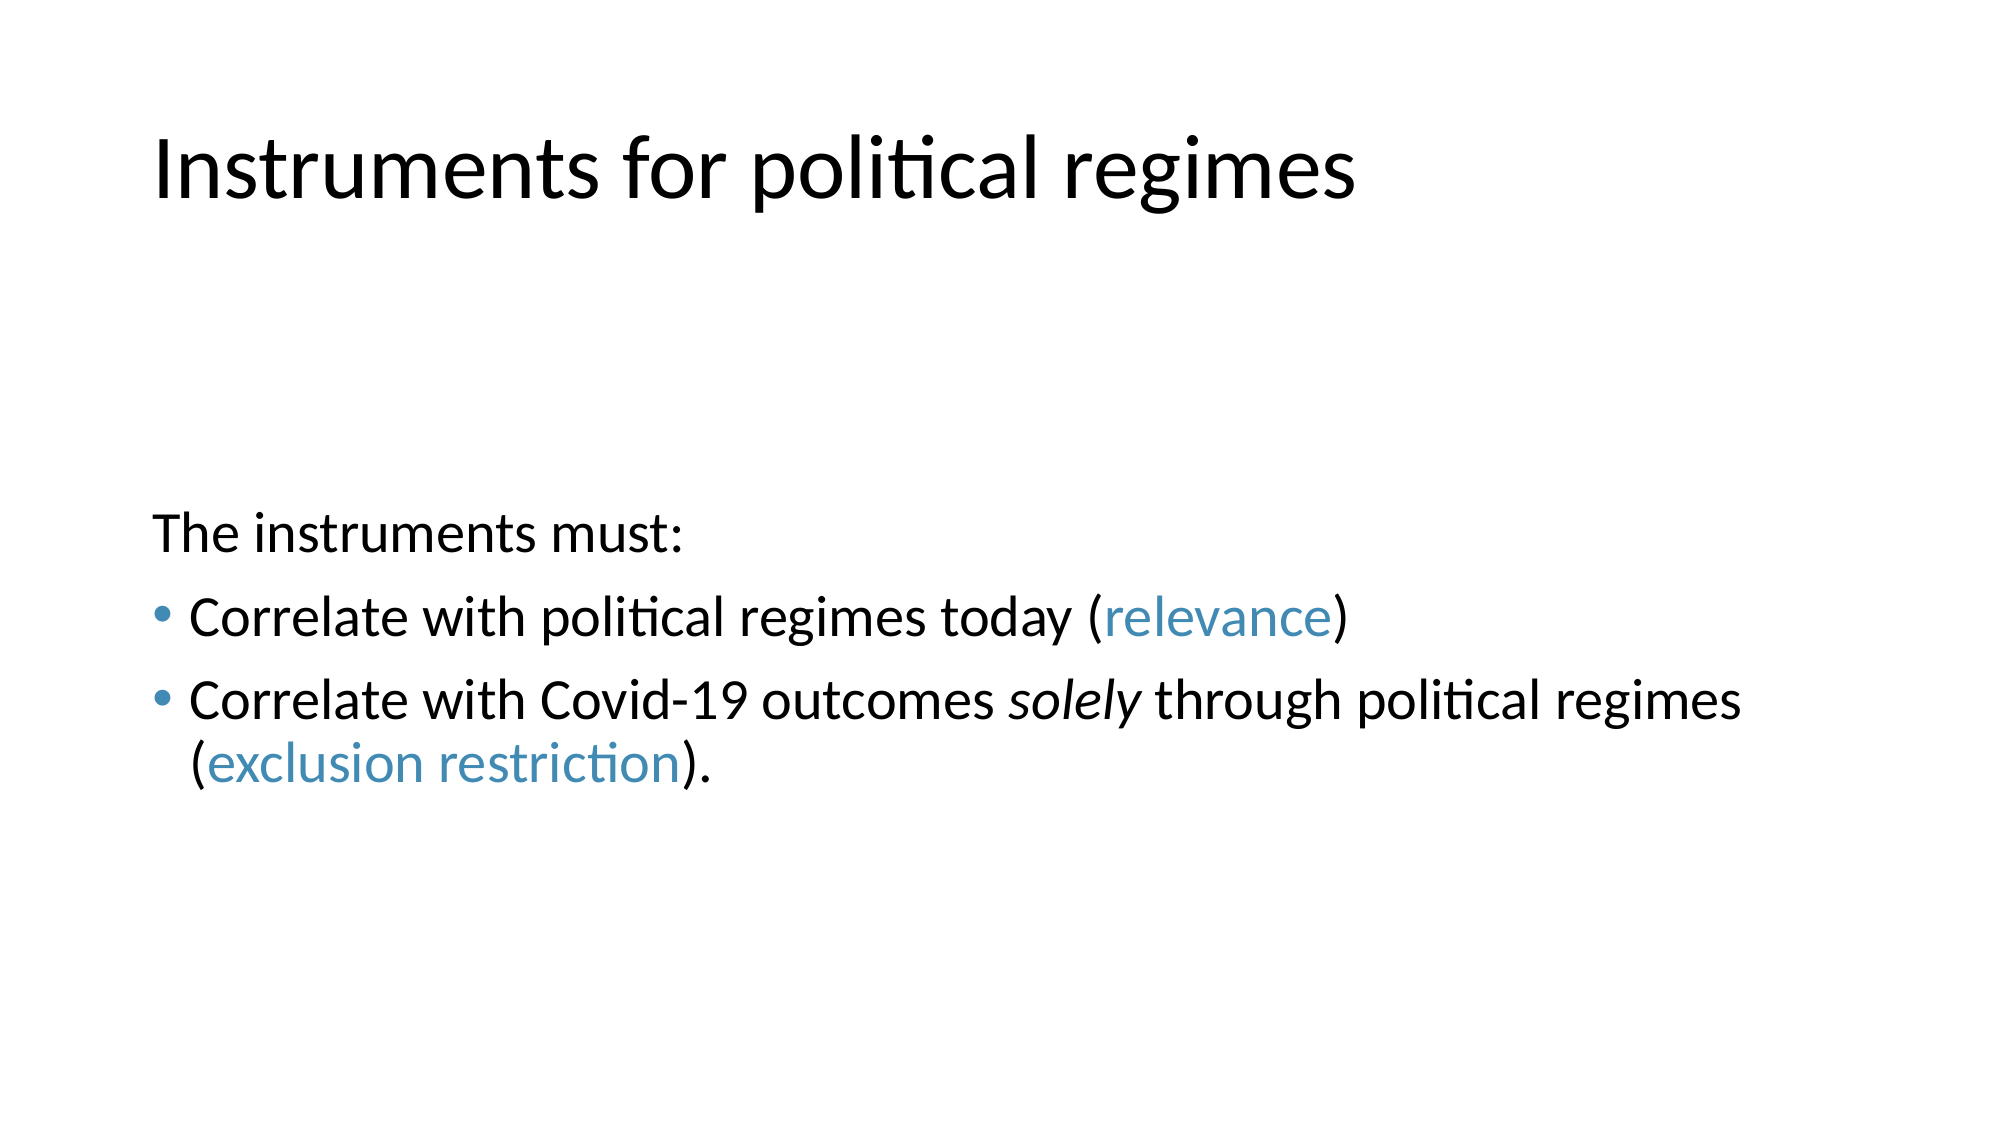

# Instruments for political regimes

The instruments must:
Correlate with political regimes today (relevance)
Correlate with Covid-19 outcomes solely through political regimes (exclusion restriction).